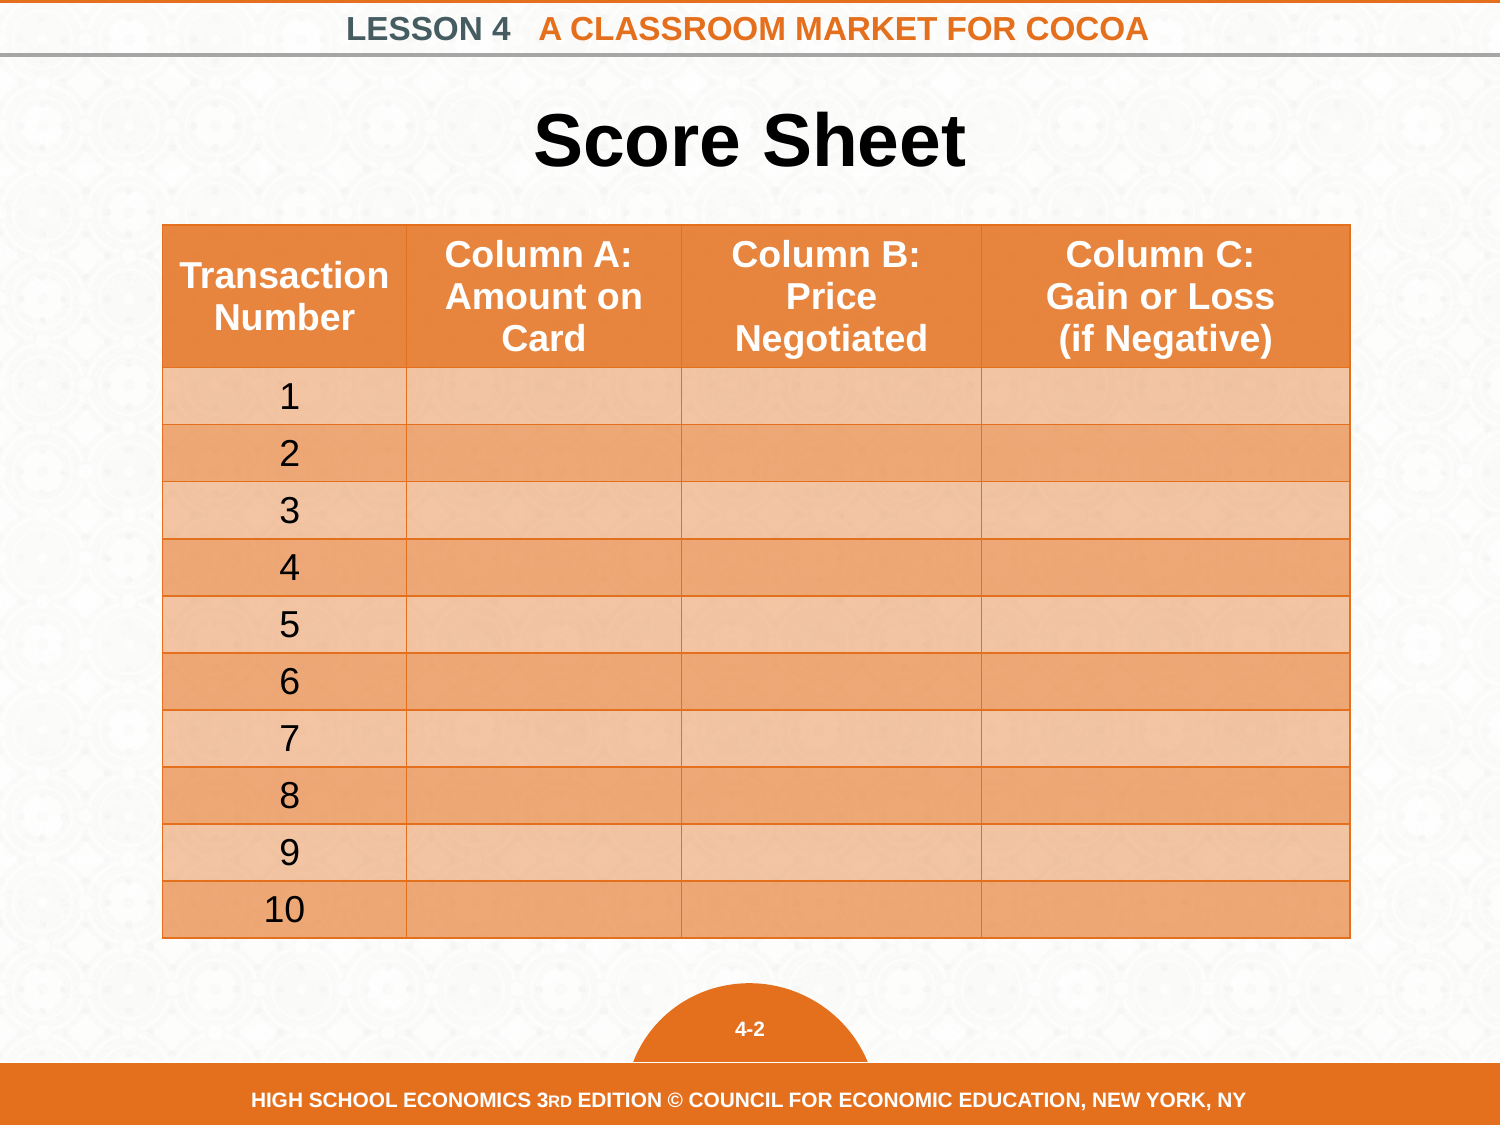

# Score Sheet
| Transaction Number | Column A: Amount on Card | Column B: Price Negotiated | Column C: Gain or Loss (if Negative) |
| --- | --- | --- | --- |
| 1 |  |  |  |
| 2 |  |  |  |
| 3 |  |  |  |
| 4 |  |  |  |
| 5 |  |  |  |
| 6 |  |  |  |
| 7 |  |  |  |
| 8 |  |  |  |
| 9 |  |  |  |
| 10 |  |  |  |